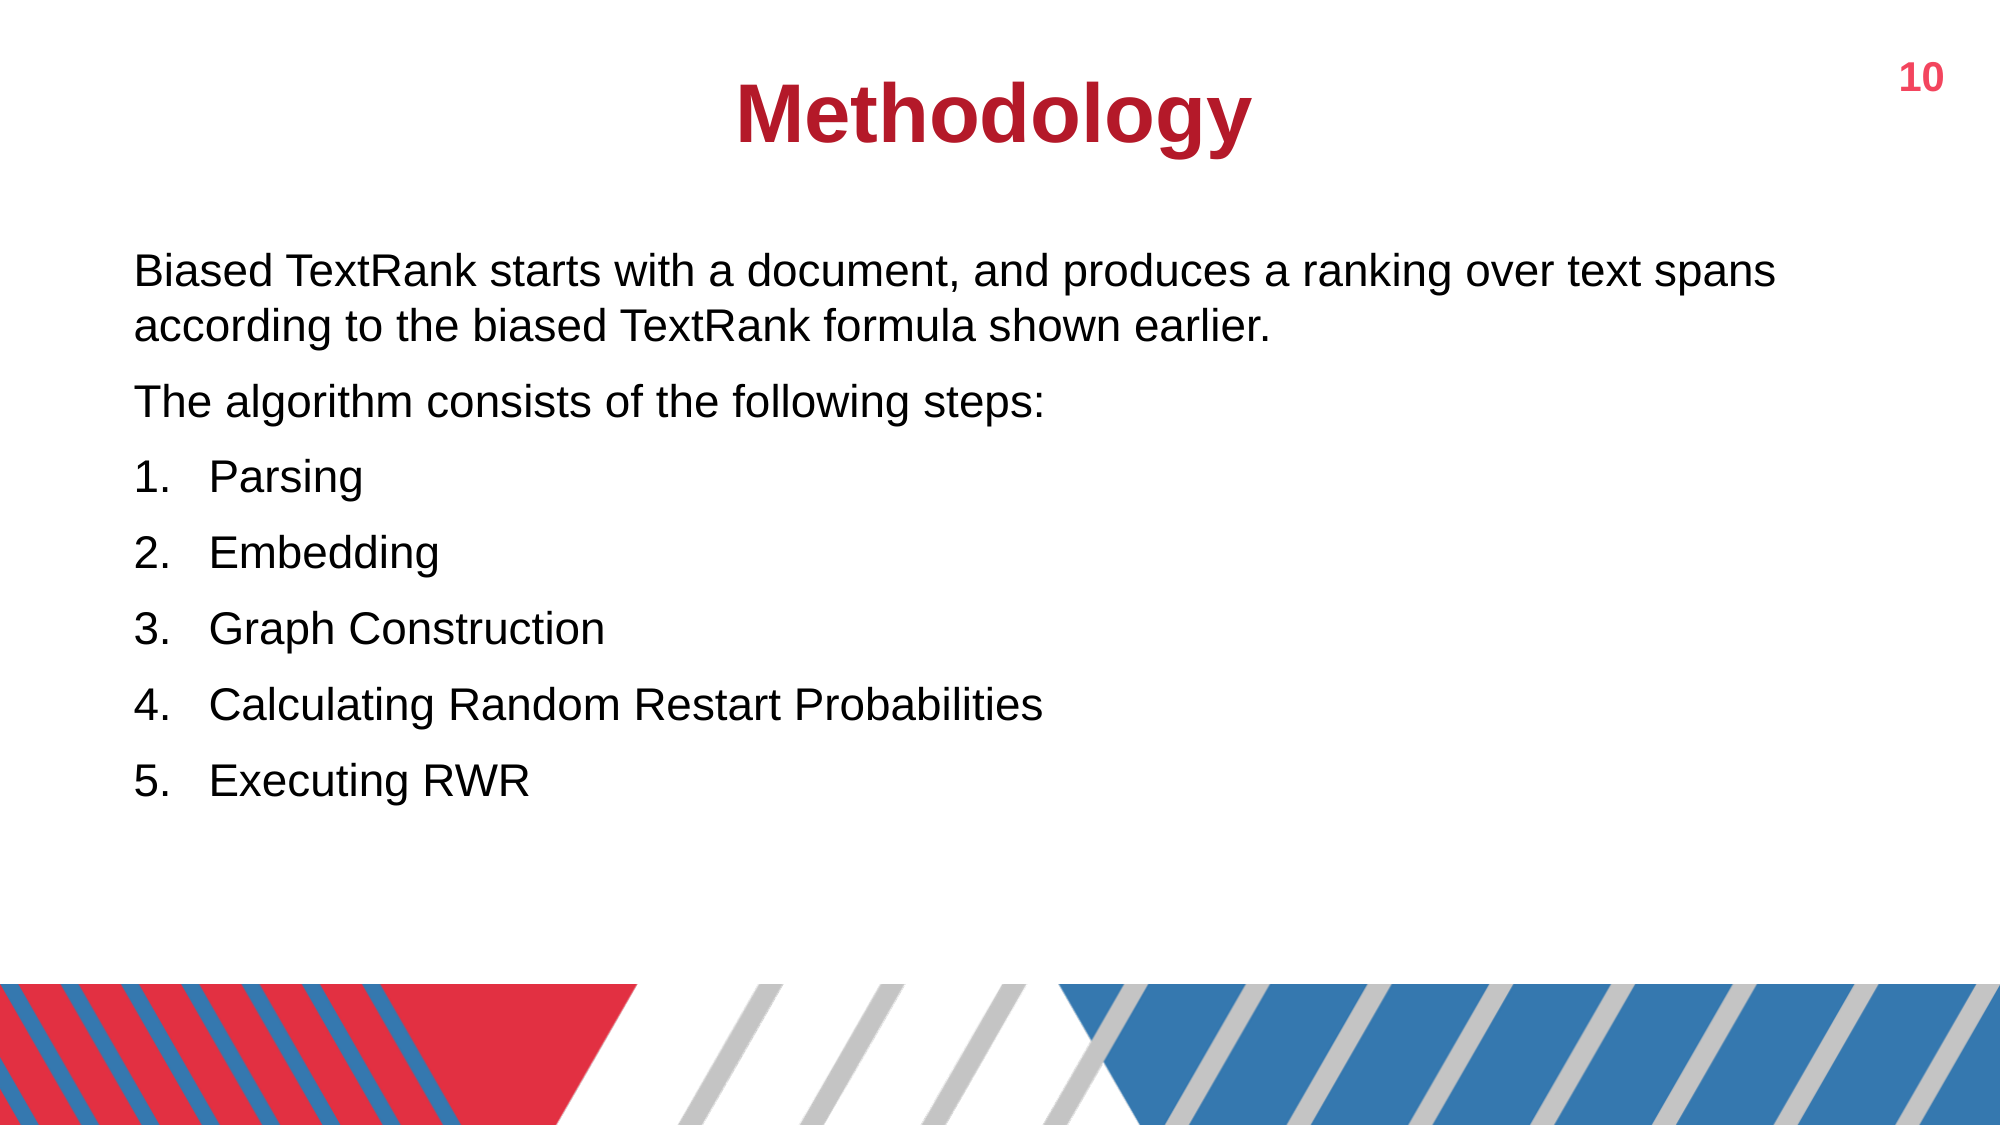

10
# Methodology
Biased TextRank starts with a document, and produces a ranking over text spans according to the biased TextRank formula shown earlier.
The algorithm consists of the following steps:
Parsing
Embedding
Graph Construction
Calculating Random Restart Probabilities
Executing RWR